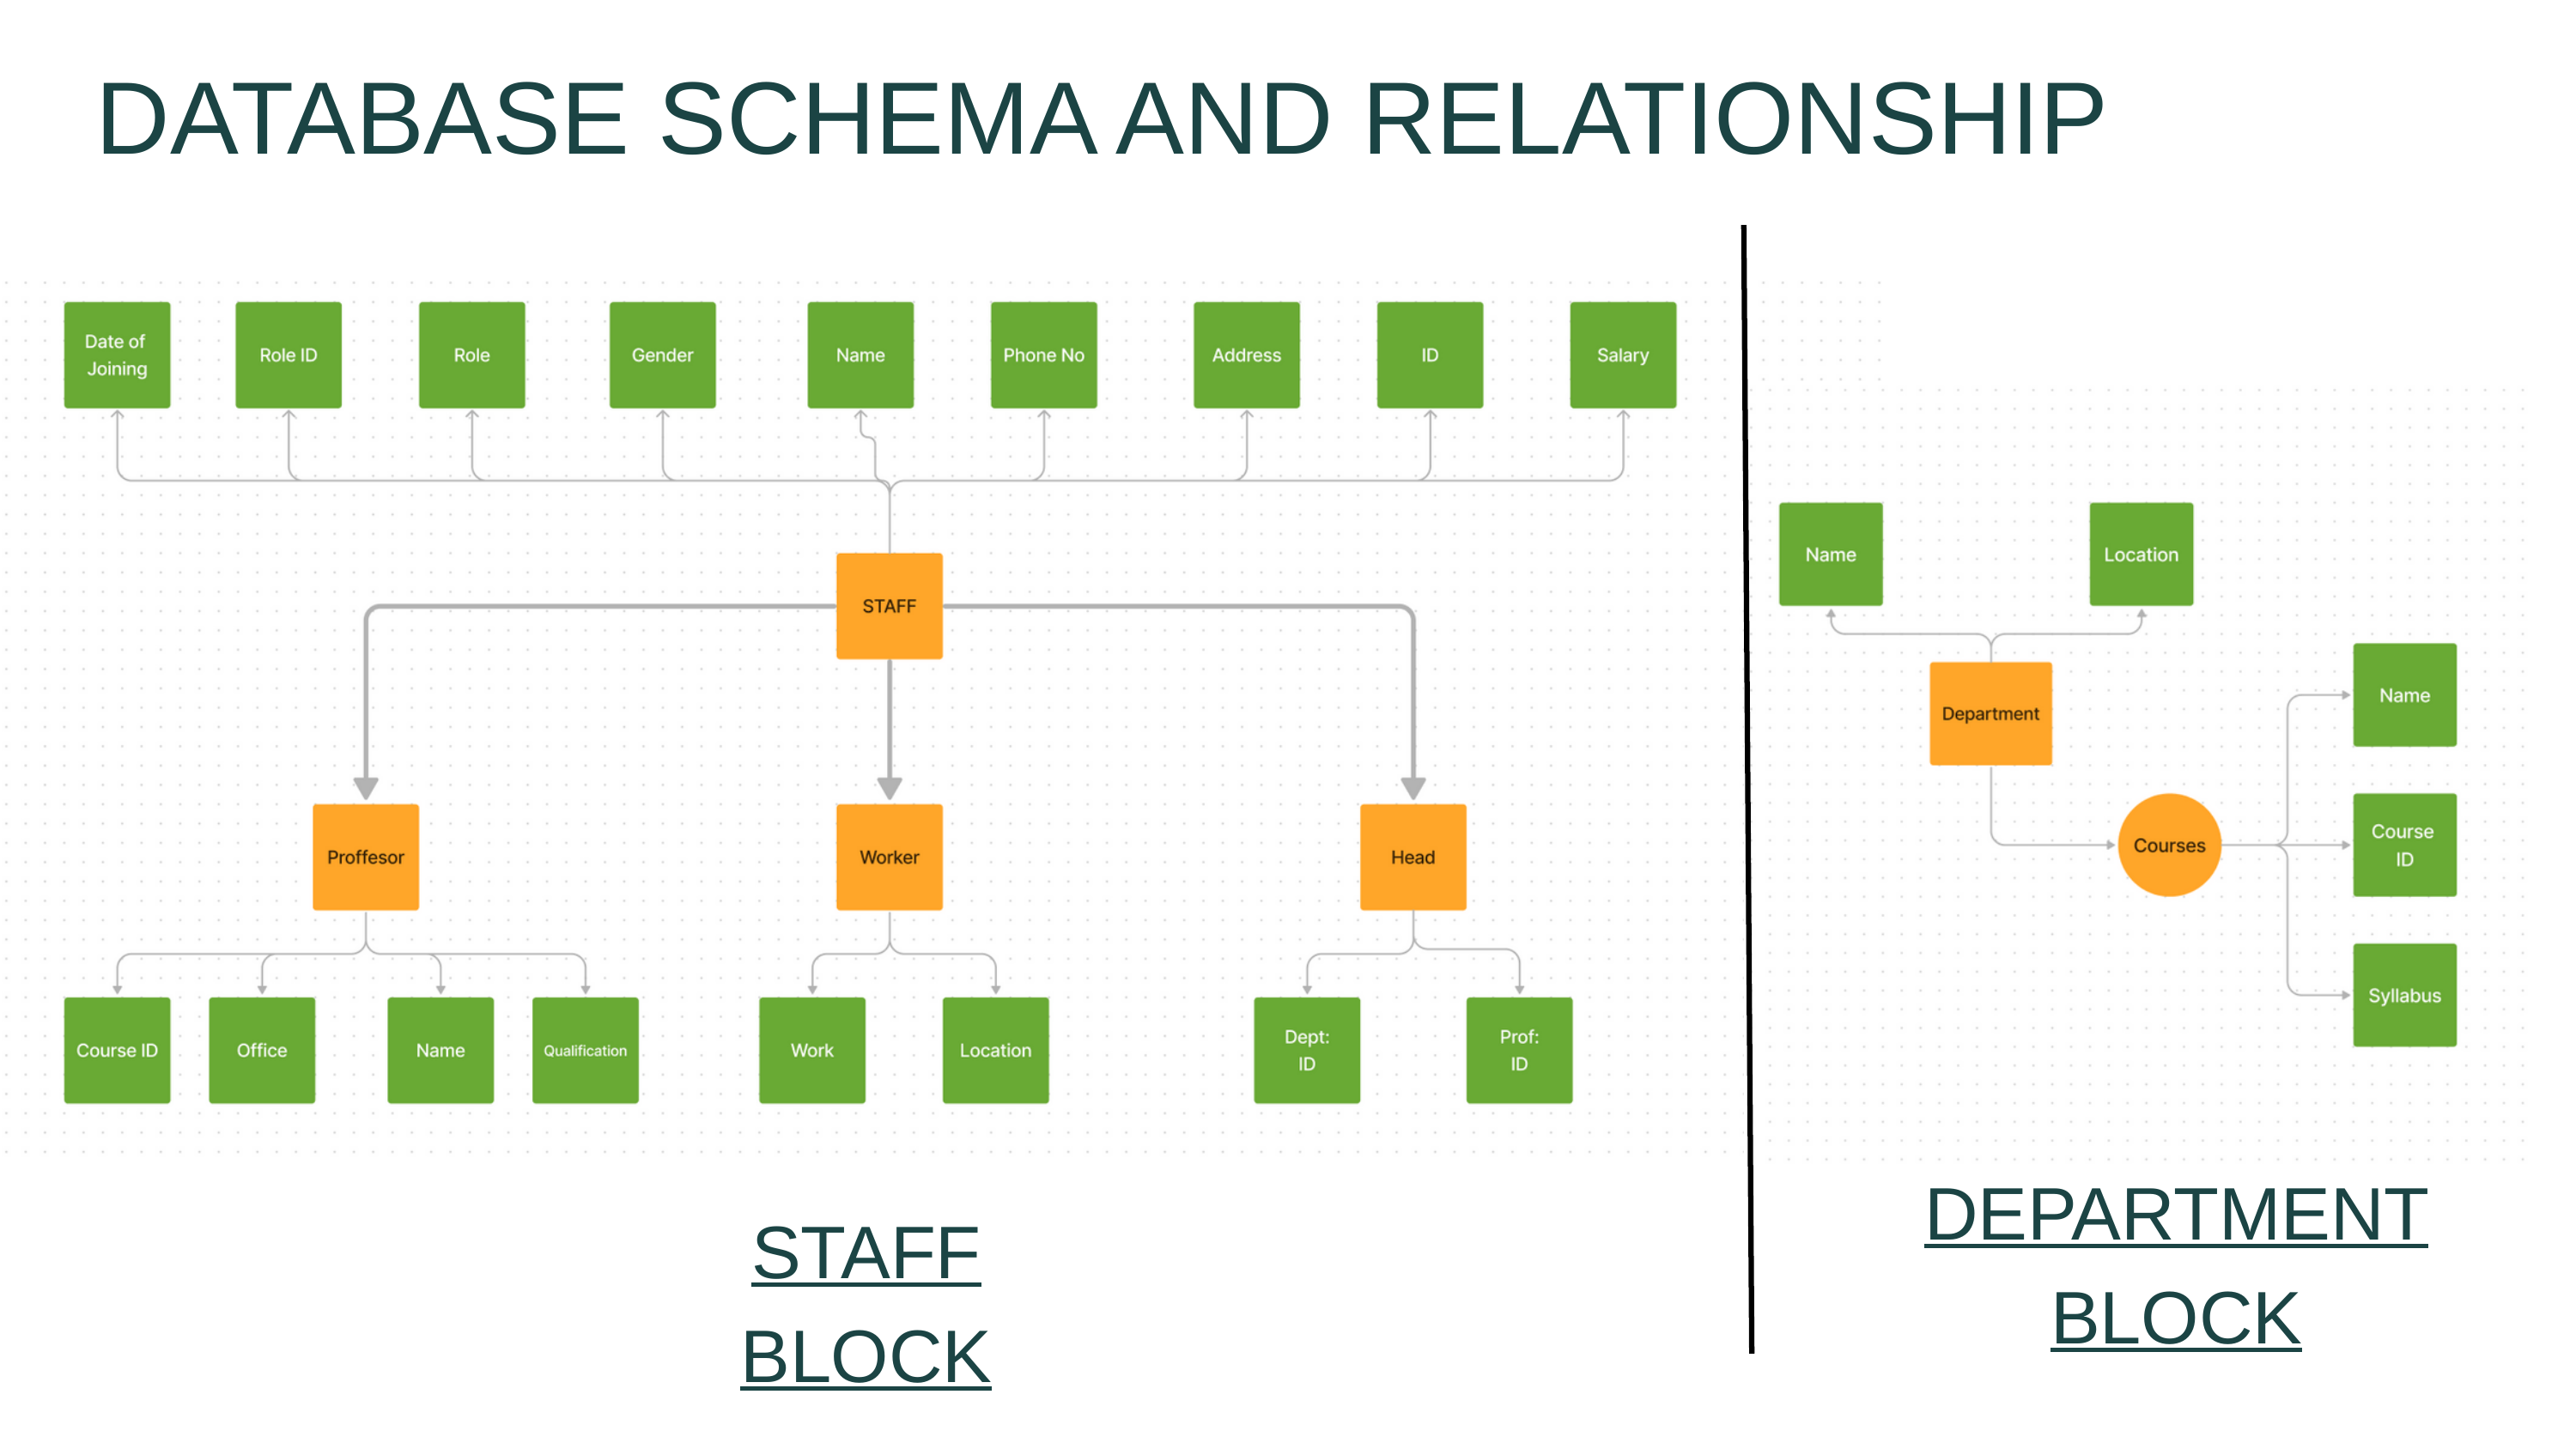

DATABASE SCHEMA AND RELATIONSHIP

DEPARTMENT BLOCK
STAFF BLOCK